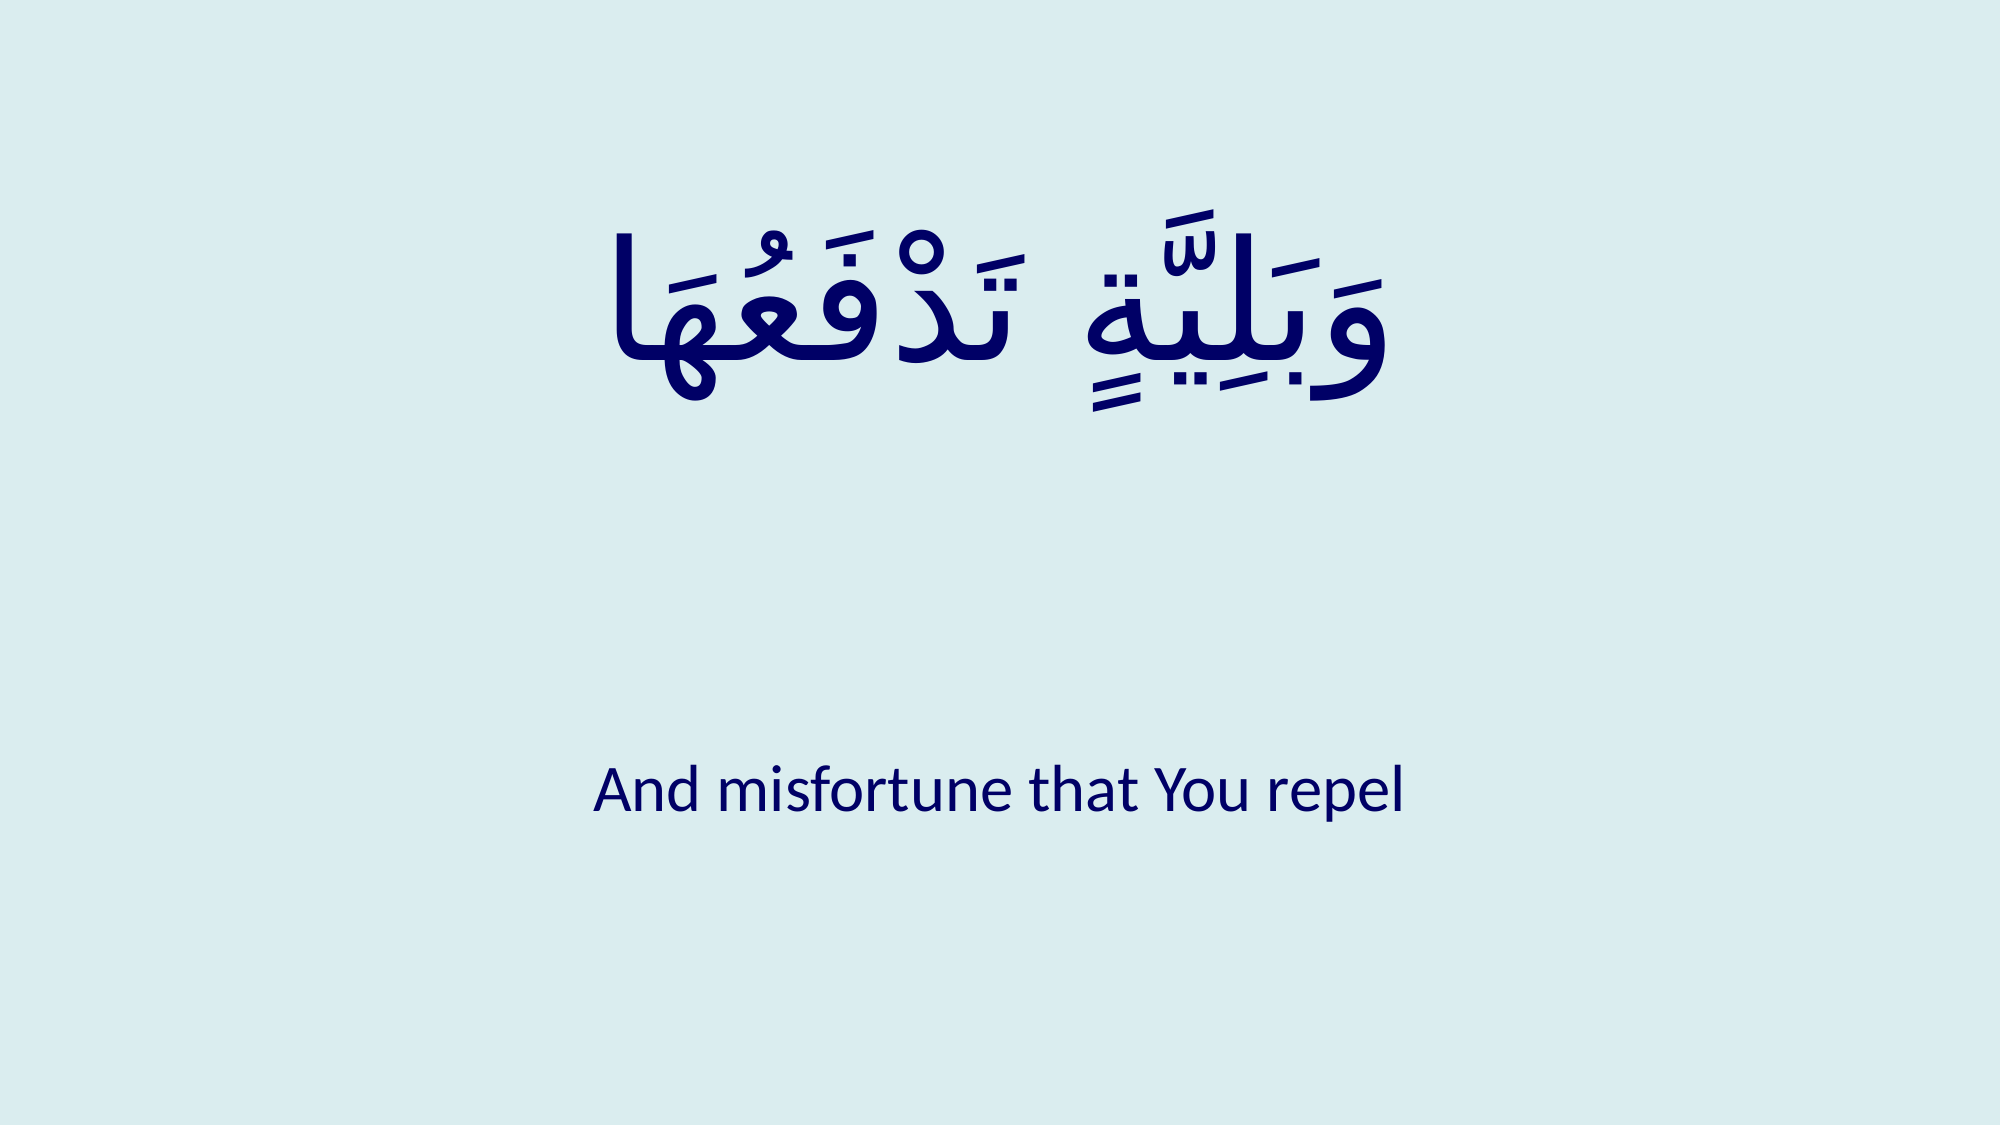

# وَبَلِيَّةٍ تَدْفَعُهَا
And misfortune that You repel